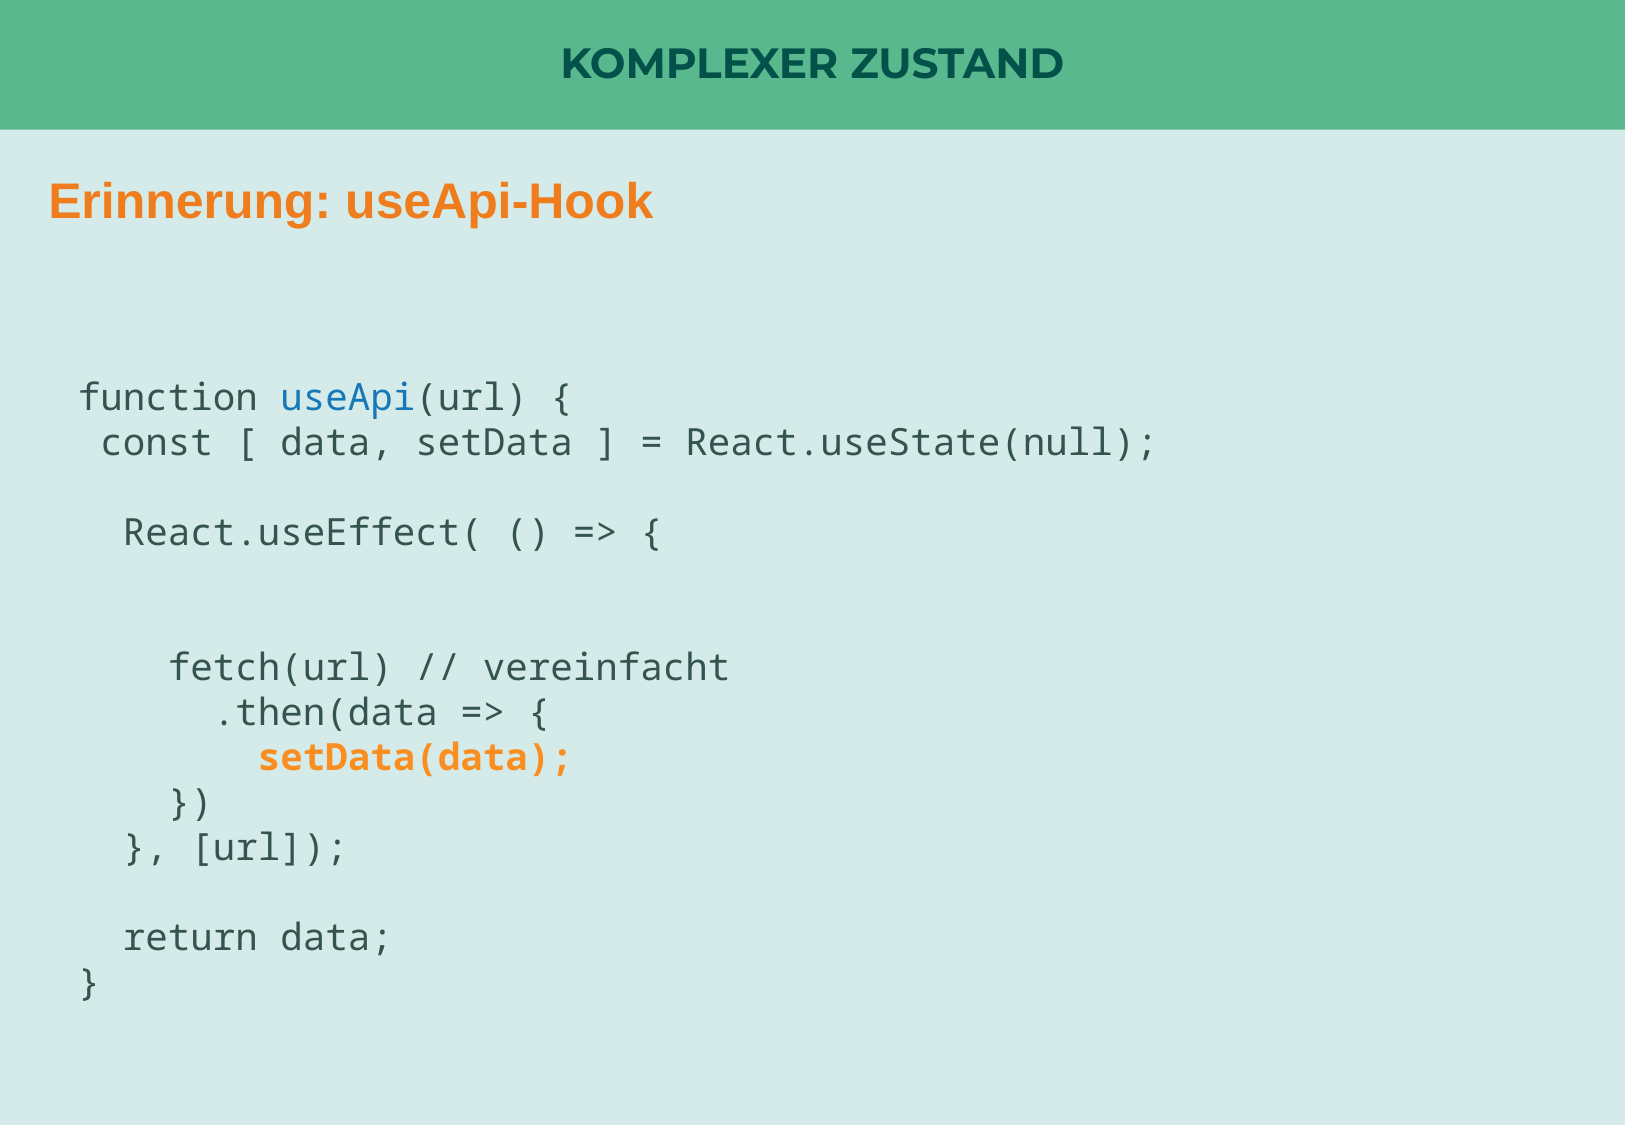

# Komplexer Zustand
Erinnerung: useApi-Hook

function useApi(url) {
 const [ data, setData ] = React.useState(null);

  React.useEffect( () => {

    fetch(url) // vereinfacht
      .then(data => {
        setData(data);
    })
  }, [url]);

  return data;
}